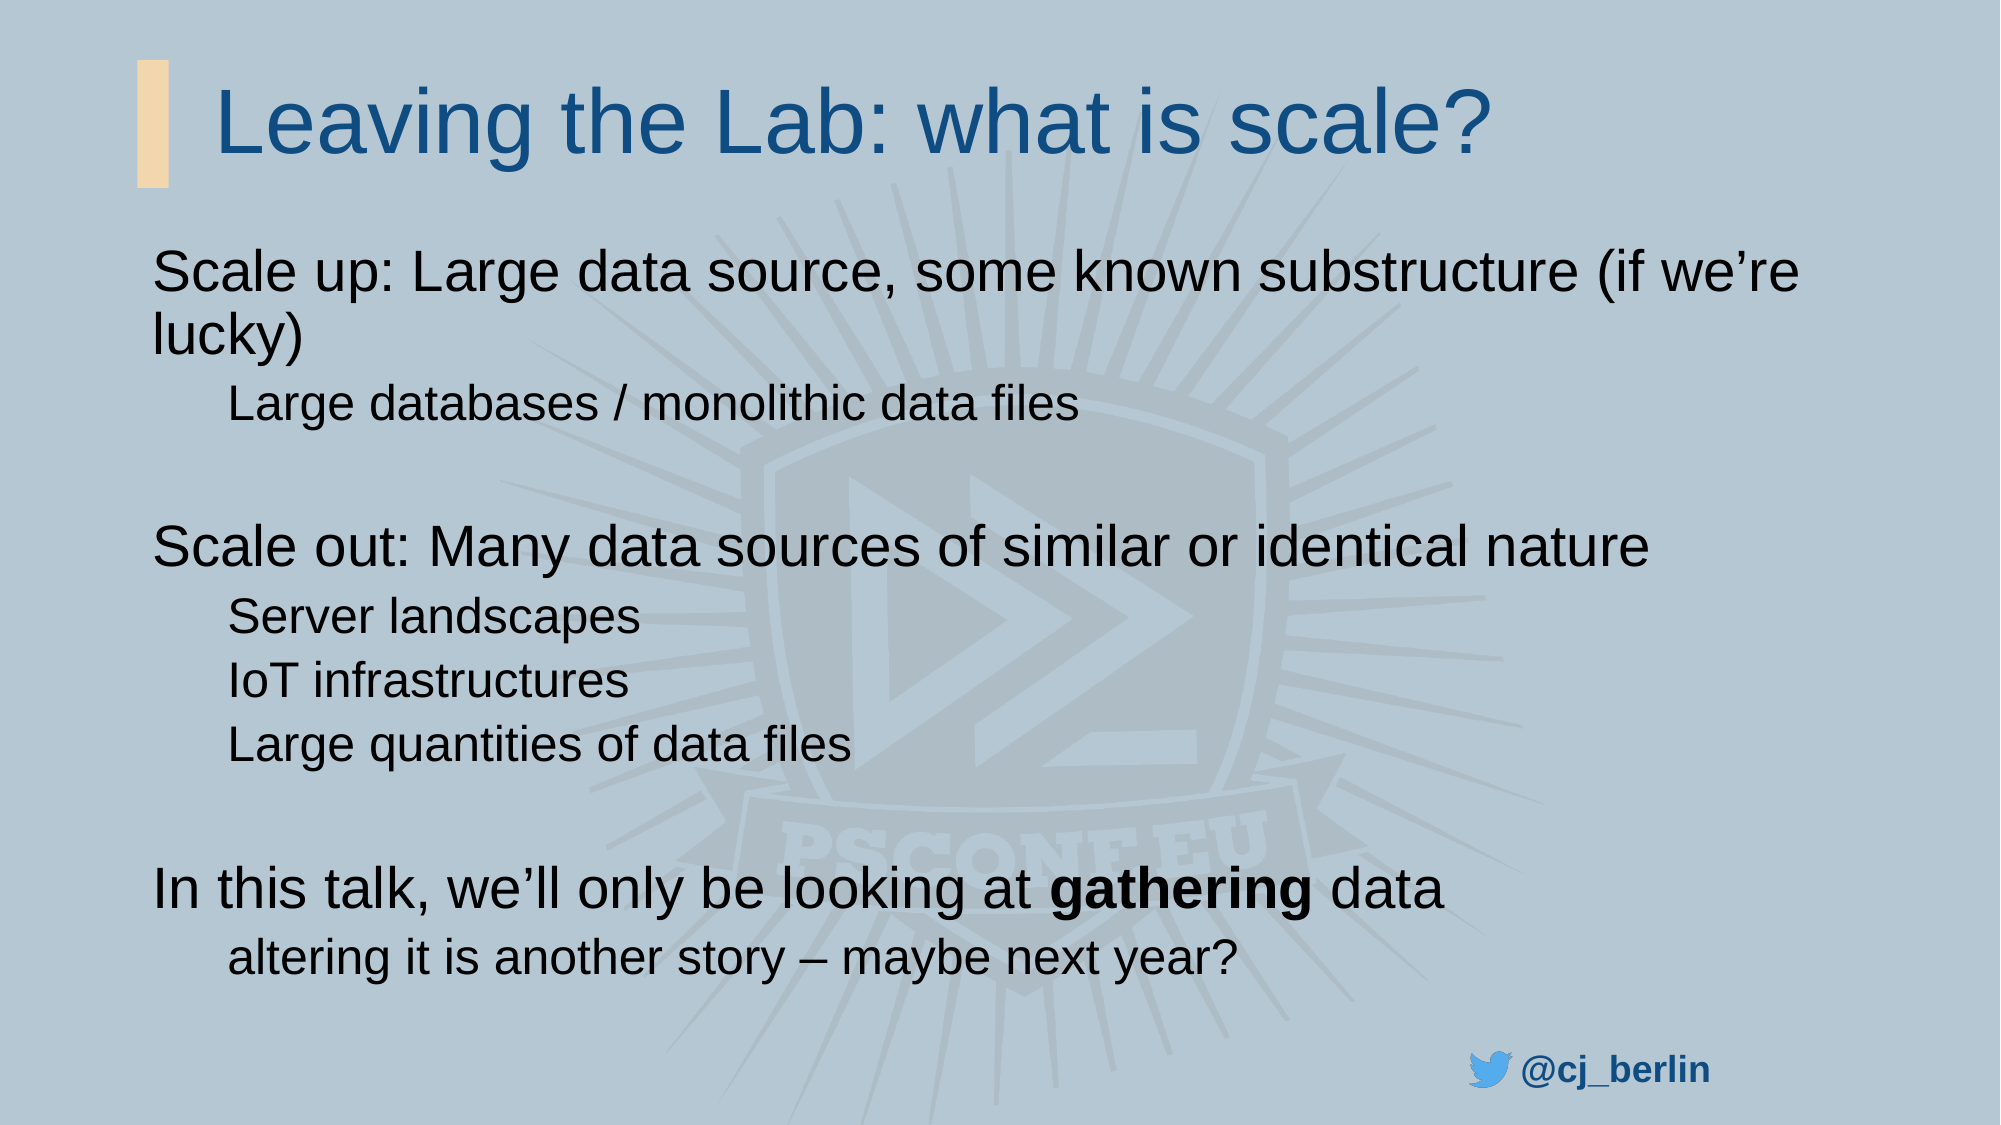

# Leaving the Lab: what is scale?
Scale up: Large data source, some known substructure (if we’re lucky)
Large databases / monolithic data files

Scale out: Many data sources of similar or identical nature
Server landscapes
IoT infrastructures
Large quantities of data files

In this talk, we’ll only be looking at gathering data
altering it is another story – maybe next year?
@cj_berlin